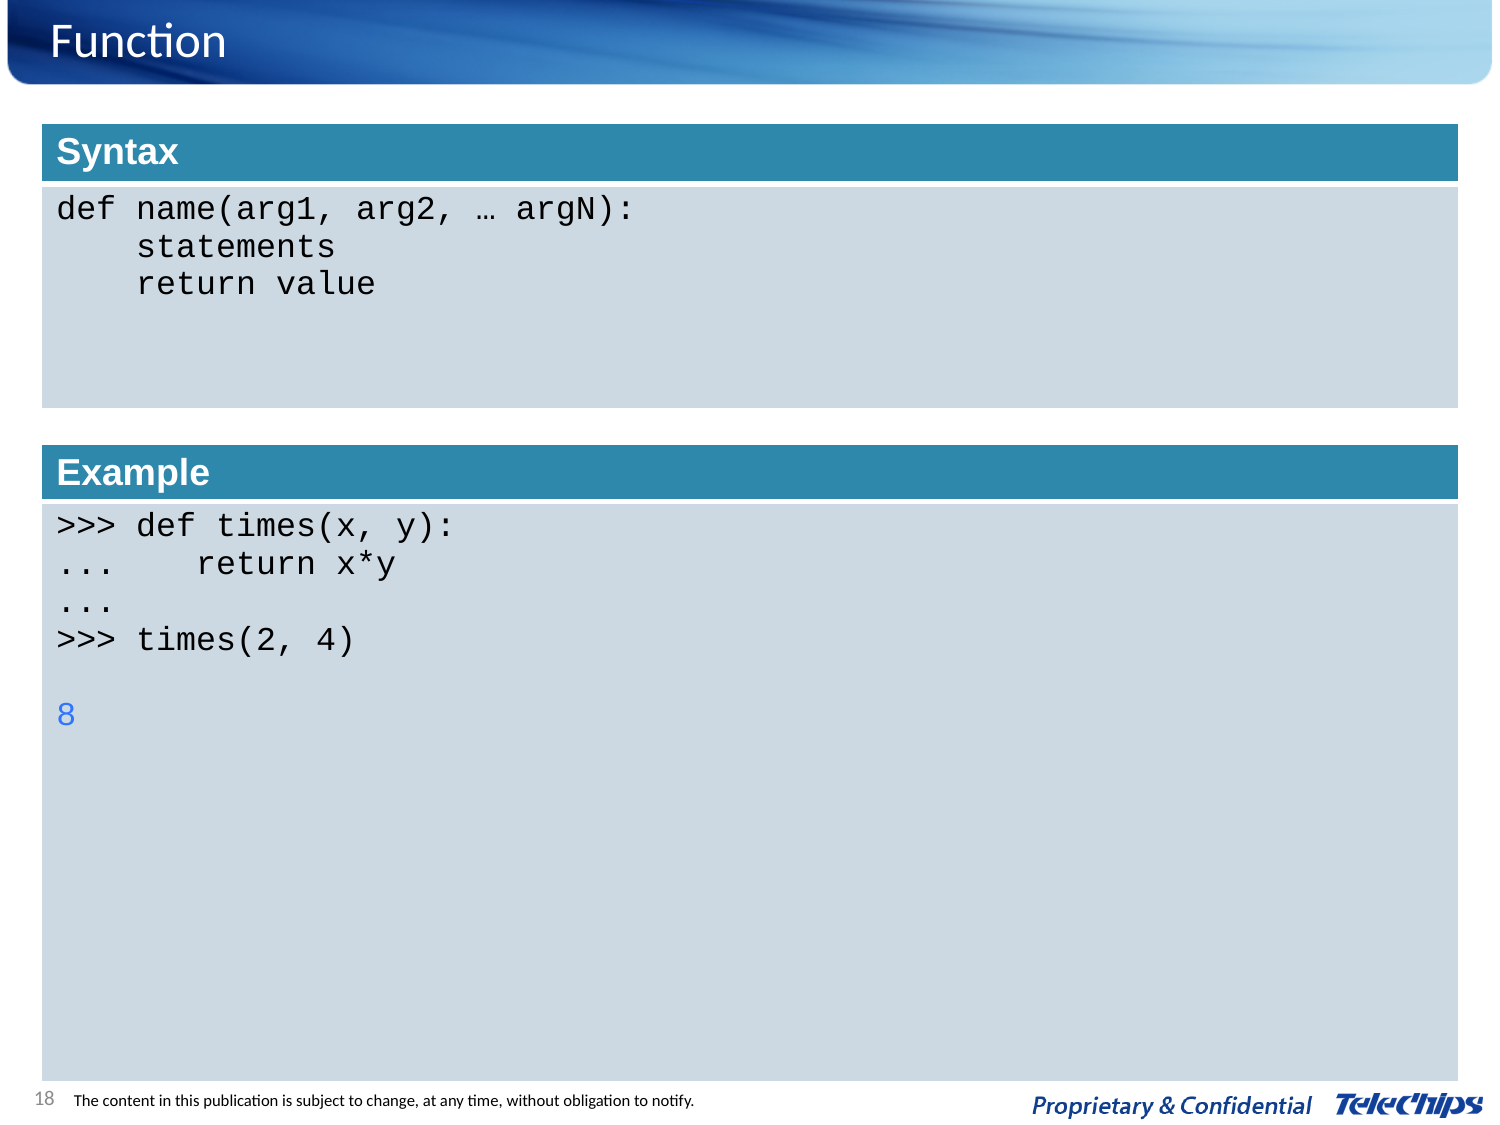

# Function
| Syntax |
| --- |
| def name(arg1, arg2, … argN): statements return value |
| Example |
| --- |
| >>> def times(x, y): ... return x\*y ... >>> times(2, 4) 8 |
18